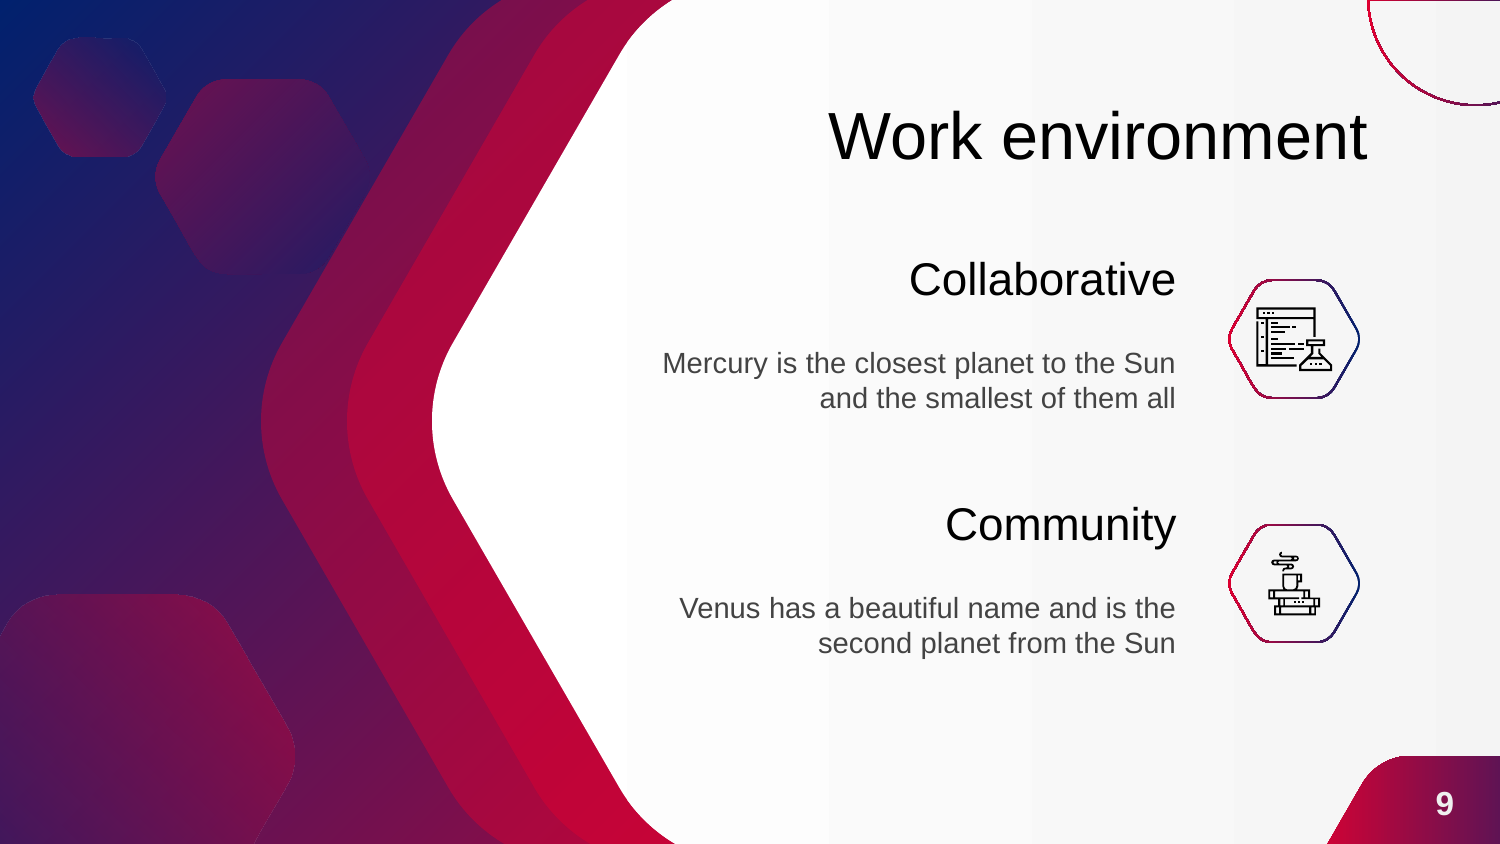

# Work environment
Collaborative

Mercury is the closest planet to the Sun and the smallest of them all
Community

Venus has a beautiful name and is the second planet from the Sun
9